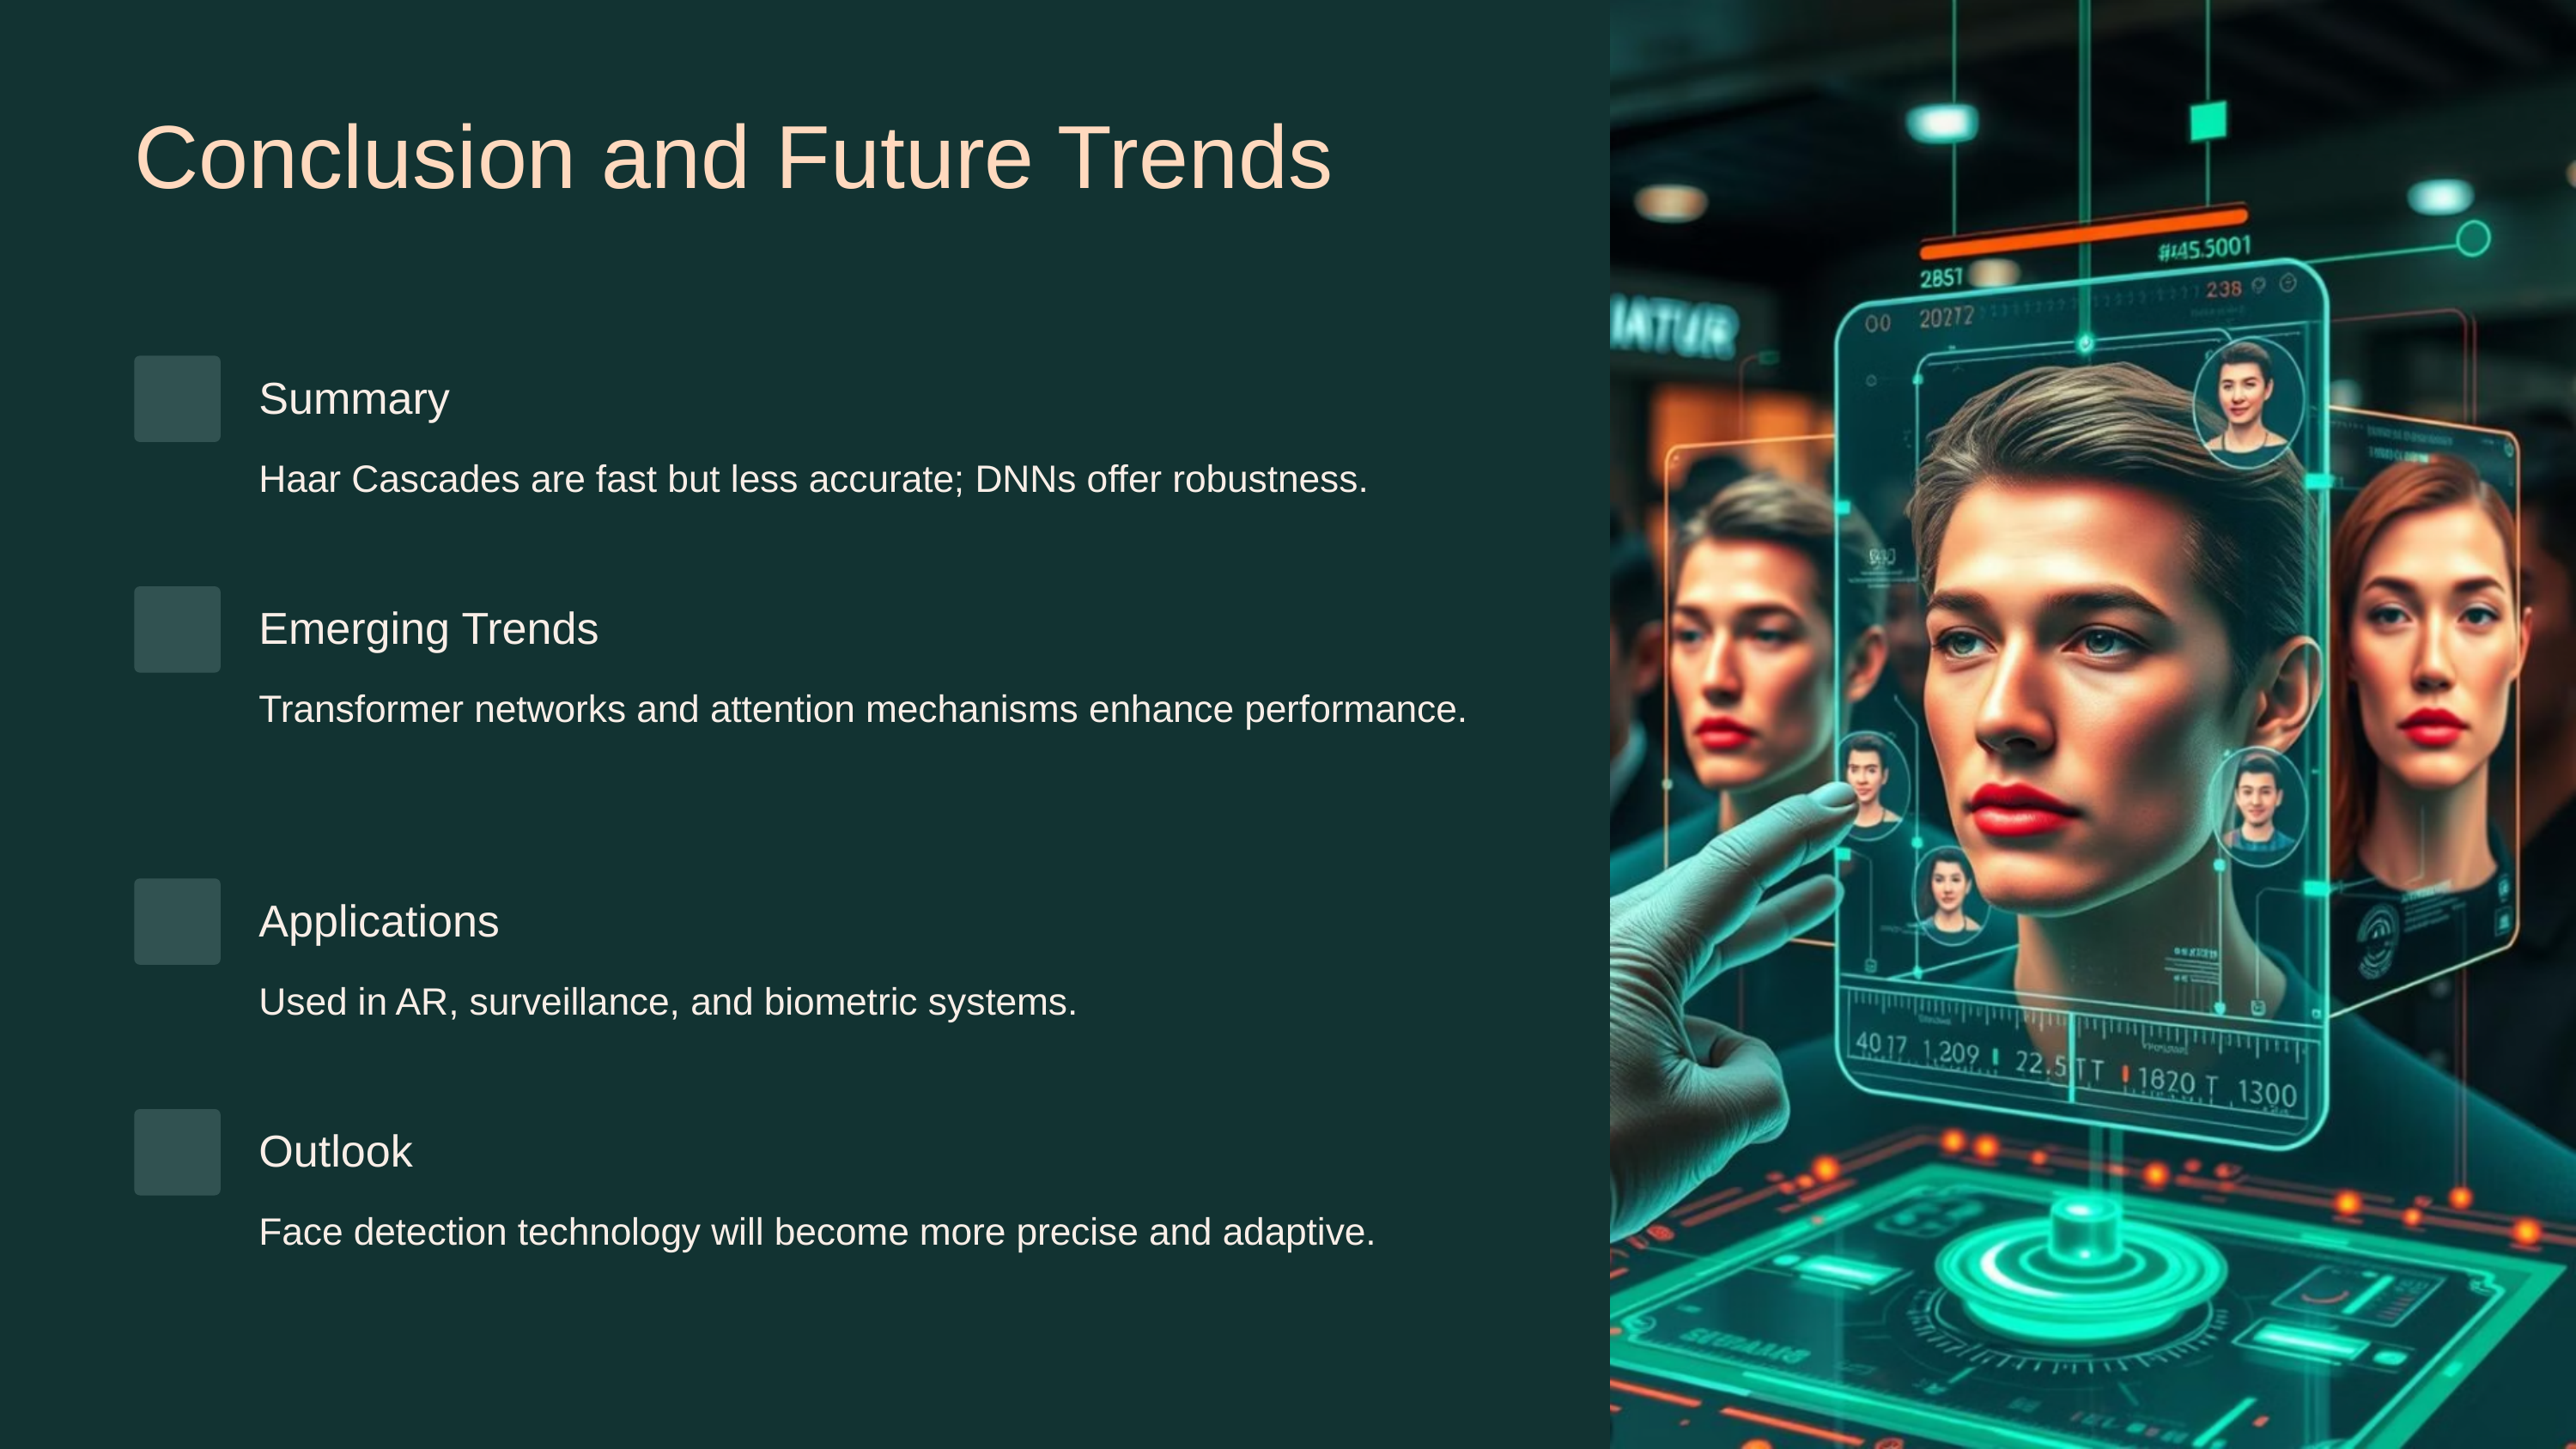

Conclusion and Future Trends

Summary

Haar Cascades are fast but less accurate; DNNs offer robustness.

Emerging Trends

Transformer networks and attention mechanisms enhance performance.

Applications

Used in AR, surveillance, and biometric systems.

Outlook

Face detection technology will become more precise and adaptive.